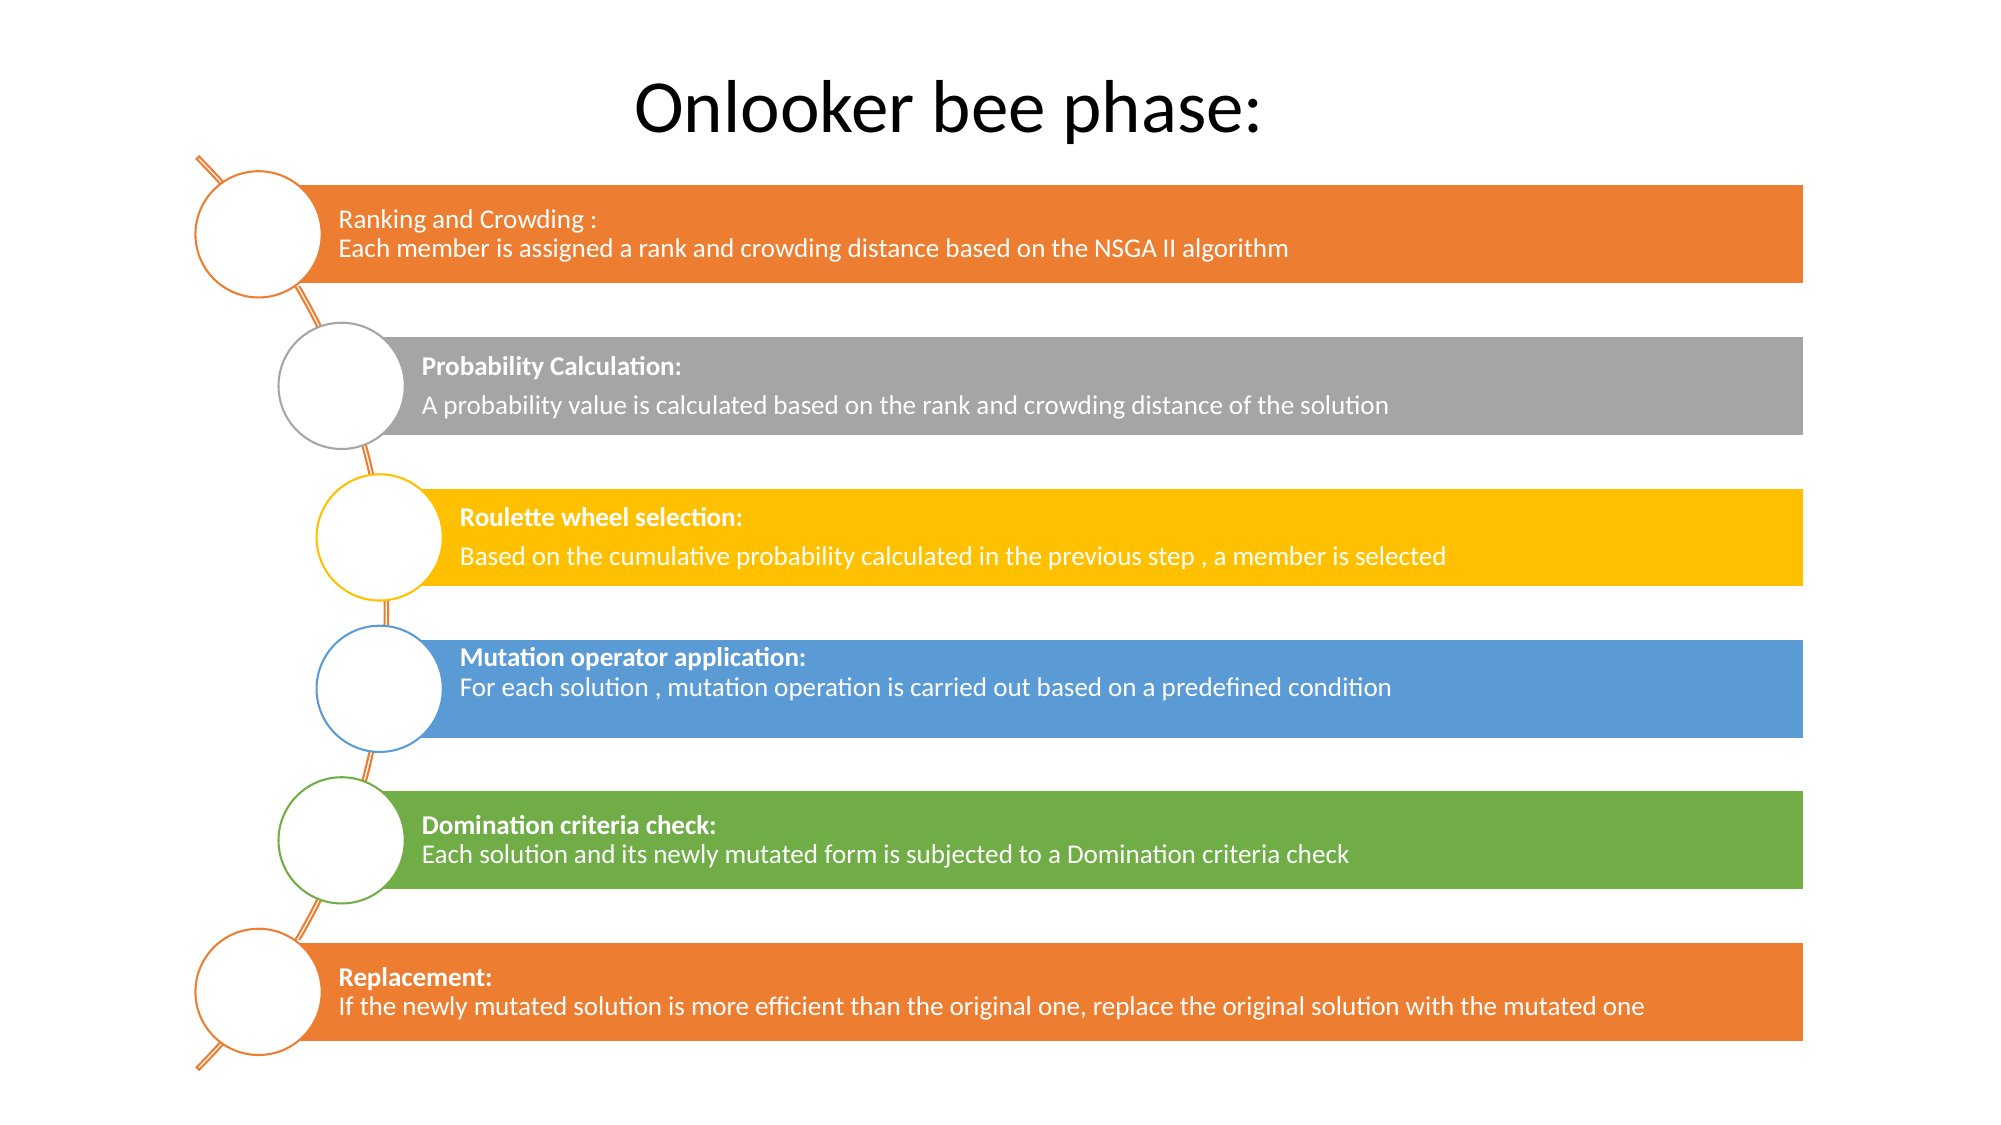

# Onlooker bee phase:
Ranking and Crowding :
Each member is assigned a rank and crowding distance based on the NSGA II algorithm
Probability Calculation:
A probability value is calculated based on the rank and crowding distance of the solution
Roulette wheel selection:
Based on the cumulative probability calculated in the previous step , a member is selected
Mutation operator application:
For each solution , mutation operation is carried out based on a predefined condition
Domination criteria check:
Each solution and its newly mutated form is subjected to a Domination criteria check
Replacement:
If the newly mutated solution is more efficient than the original one, replace the original solution with the mutated one